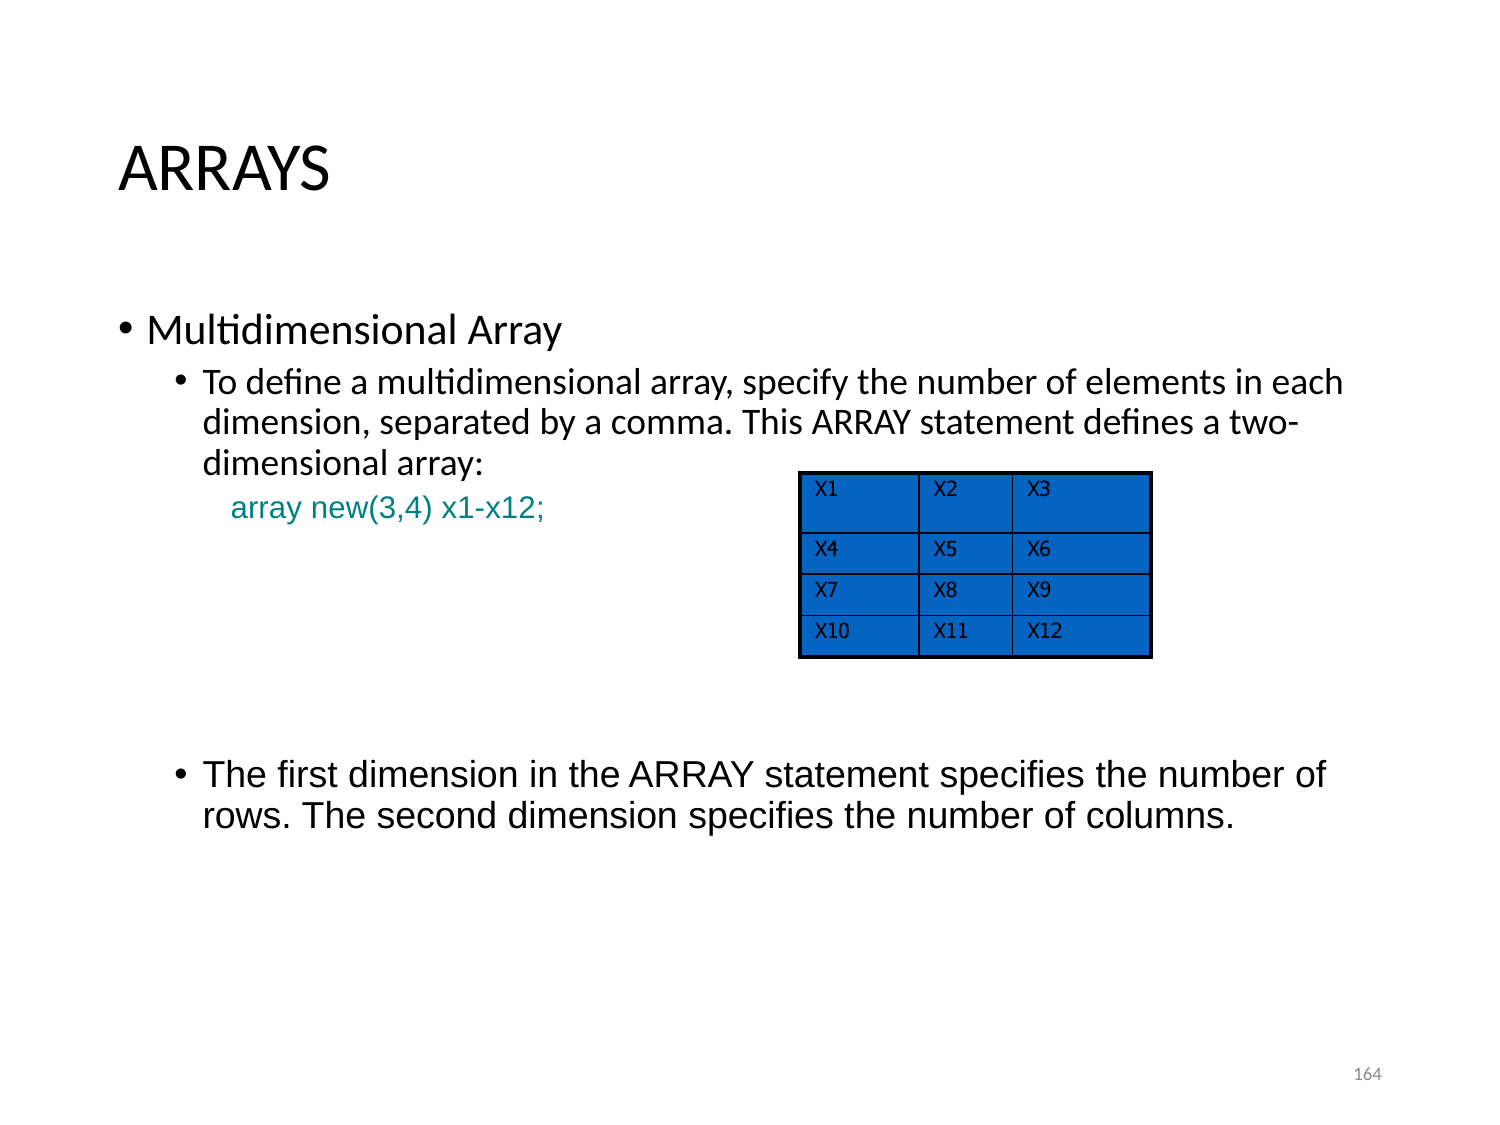

# ARRAYS
Multidimensional Array
To define a multidimensional array, specify the number of elements in each dimension, separated by a comma. This ARRAY statement defines a two-dimensional array:
array new(3,4) x1-x12;

The first dimension in the ARRAY statement specifies the number of rows. The second dimension specifies the number of columns.

| X1 | X2 | X3 |
| --- | --- | --- |
| X4 | X5 | X6 |
| X7 | X8 | X9 |
| X10 | X11 | X12 |
164